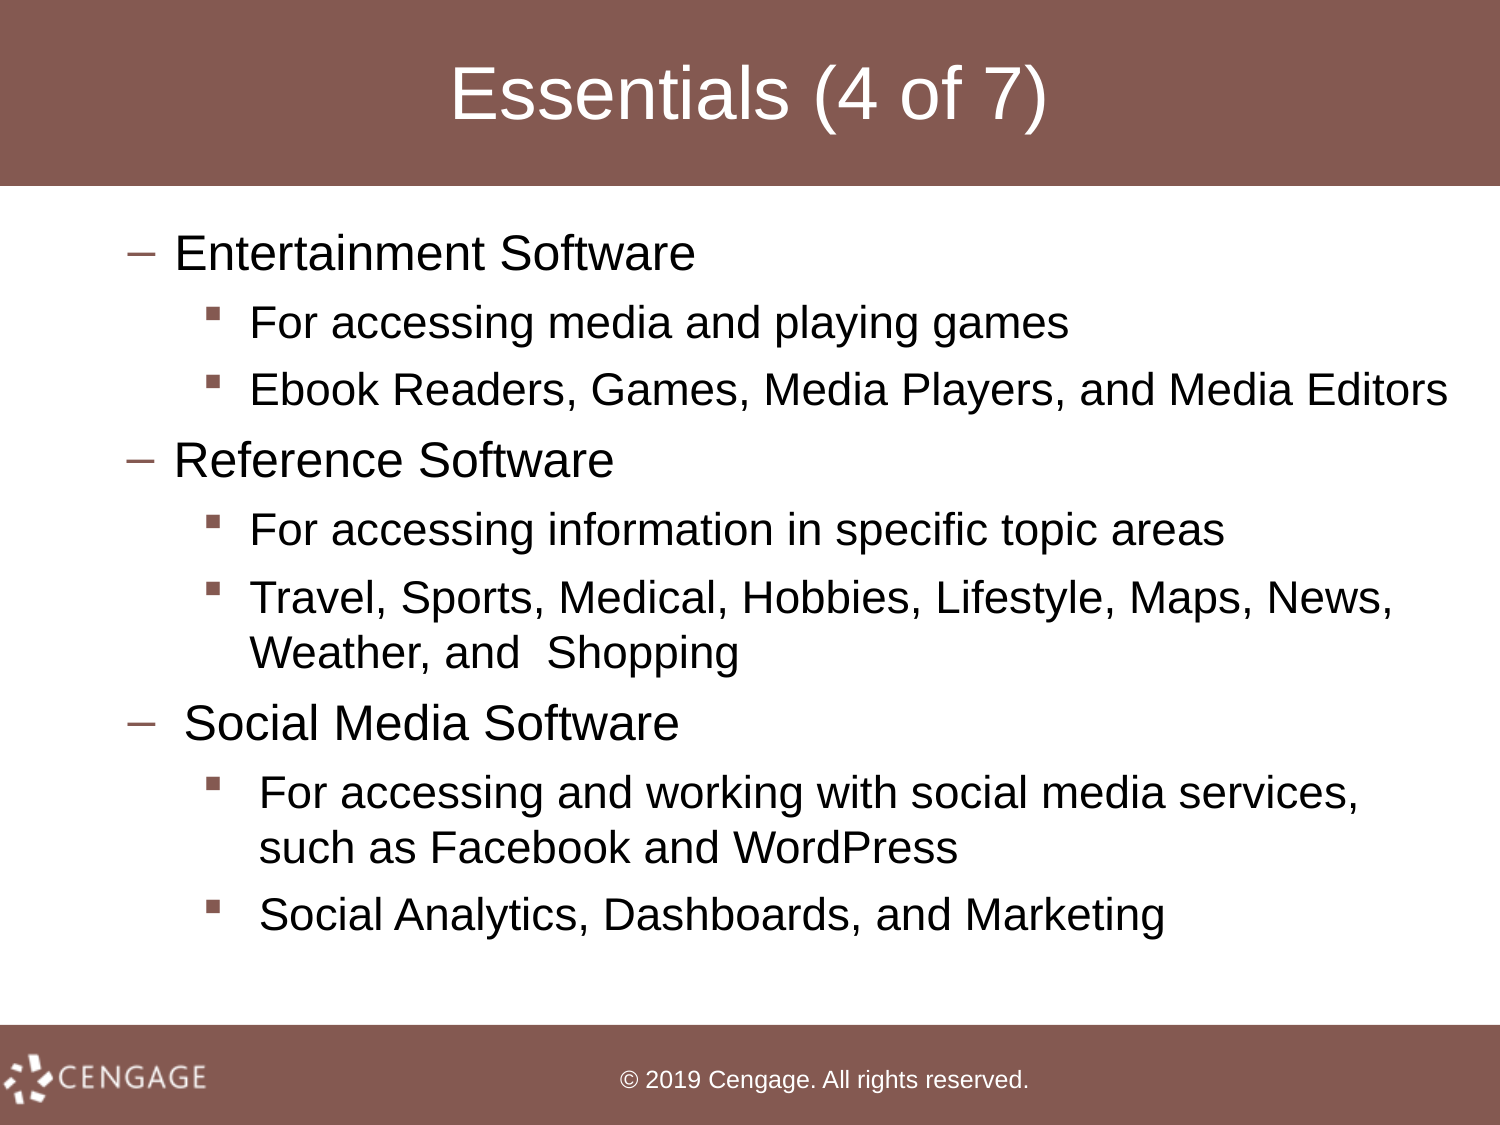

# Essentials (4 of 7)
Entertainment Software
For accessing media and playing games
Ebook Readers, Games, Media Players, and Media Editors
Reference Software
For accessing information in specific topic areas
Travel, Sports, Medical, Hobbies, Lifestyle, Maps, News, Weather, and  Shopping
Social Media Software
For accessing and working with social media services, such as Facebook and WordPress
Social Analytics, Dashboards, and Marketing